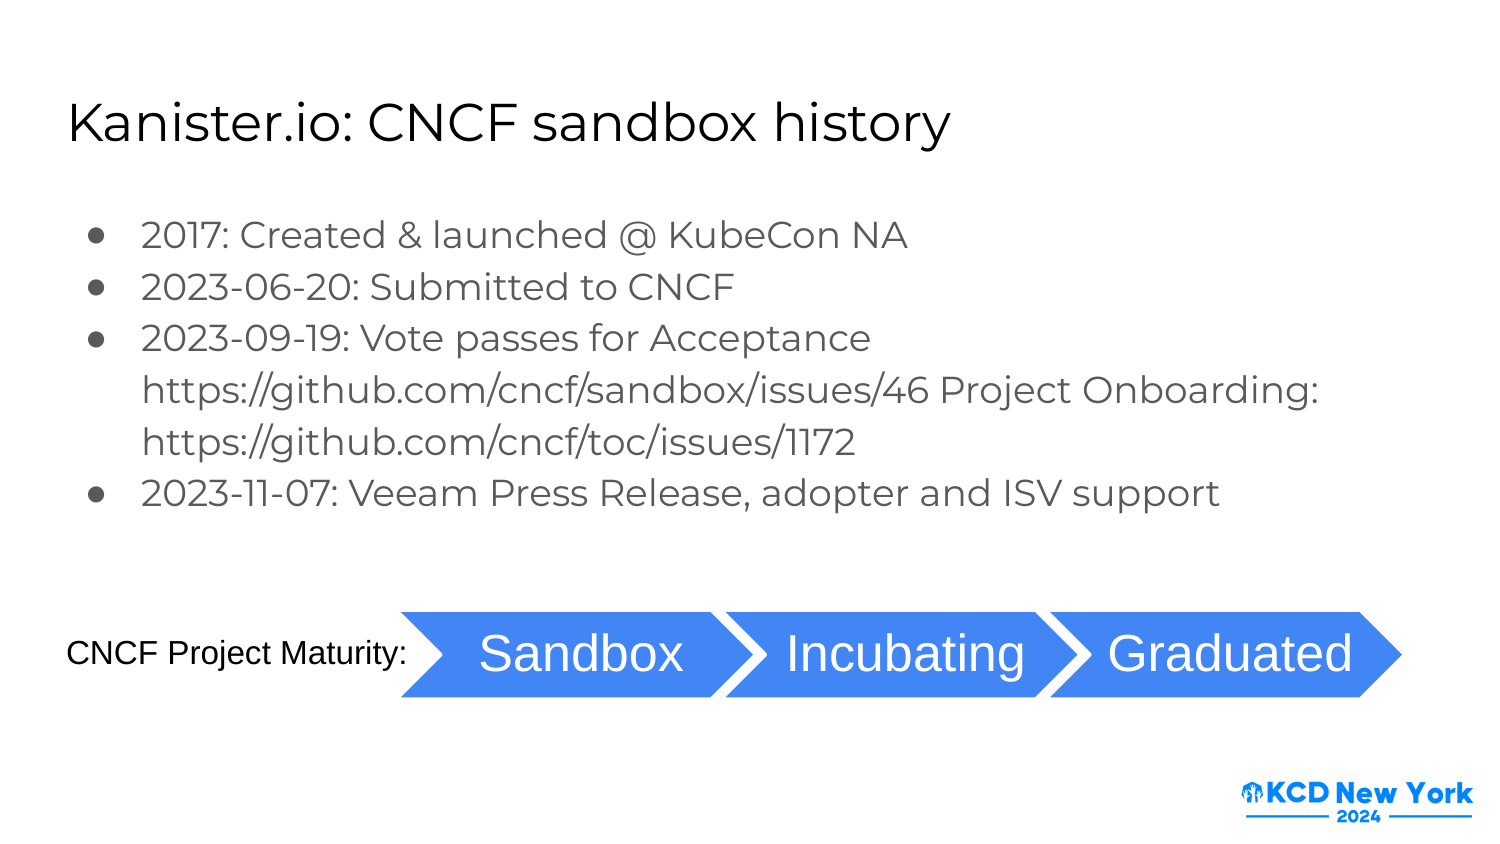

# Kanister.io: CNCF sandbox history
2017: Created & launched @ KubeCon NA
2023-06-20: Submitted to CNCF
2023-09-19: Vote passes for Acceptance https://github.com/cncf/sandbox/issues/46 Project Onboarding: https://github.com/cncf/toc/issues/1172
2023-11-07: Veeam Press Release, adopter and ISV support
Sandbox
Incubating
Graduated
CNCF Project Maturity: